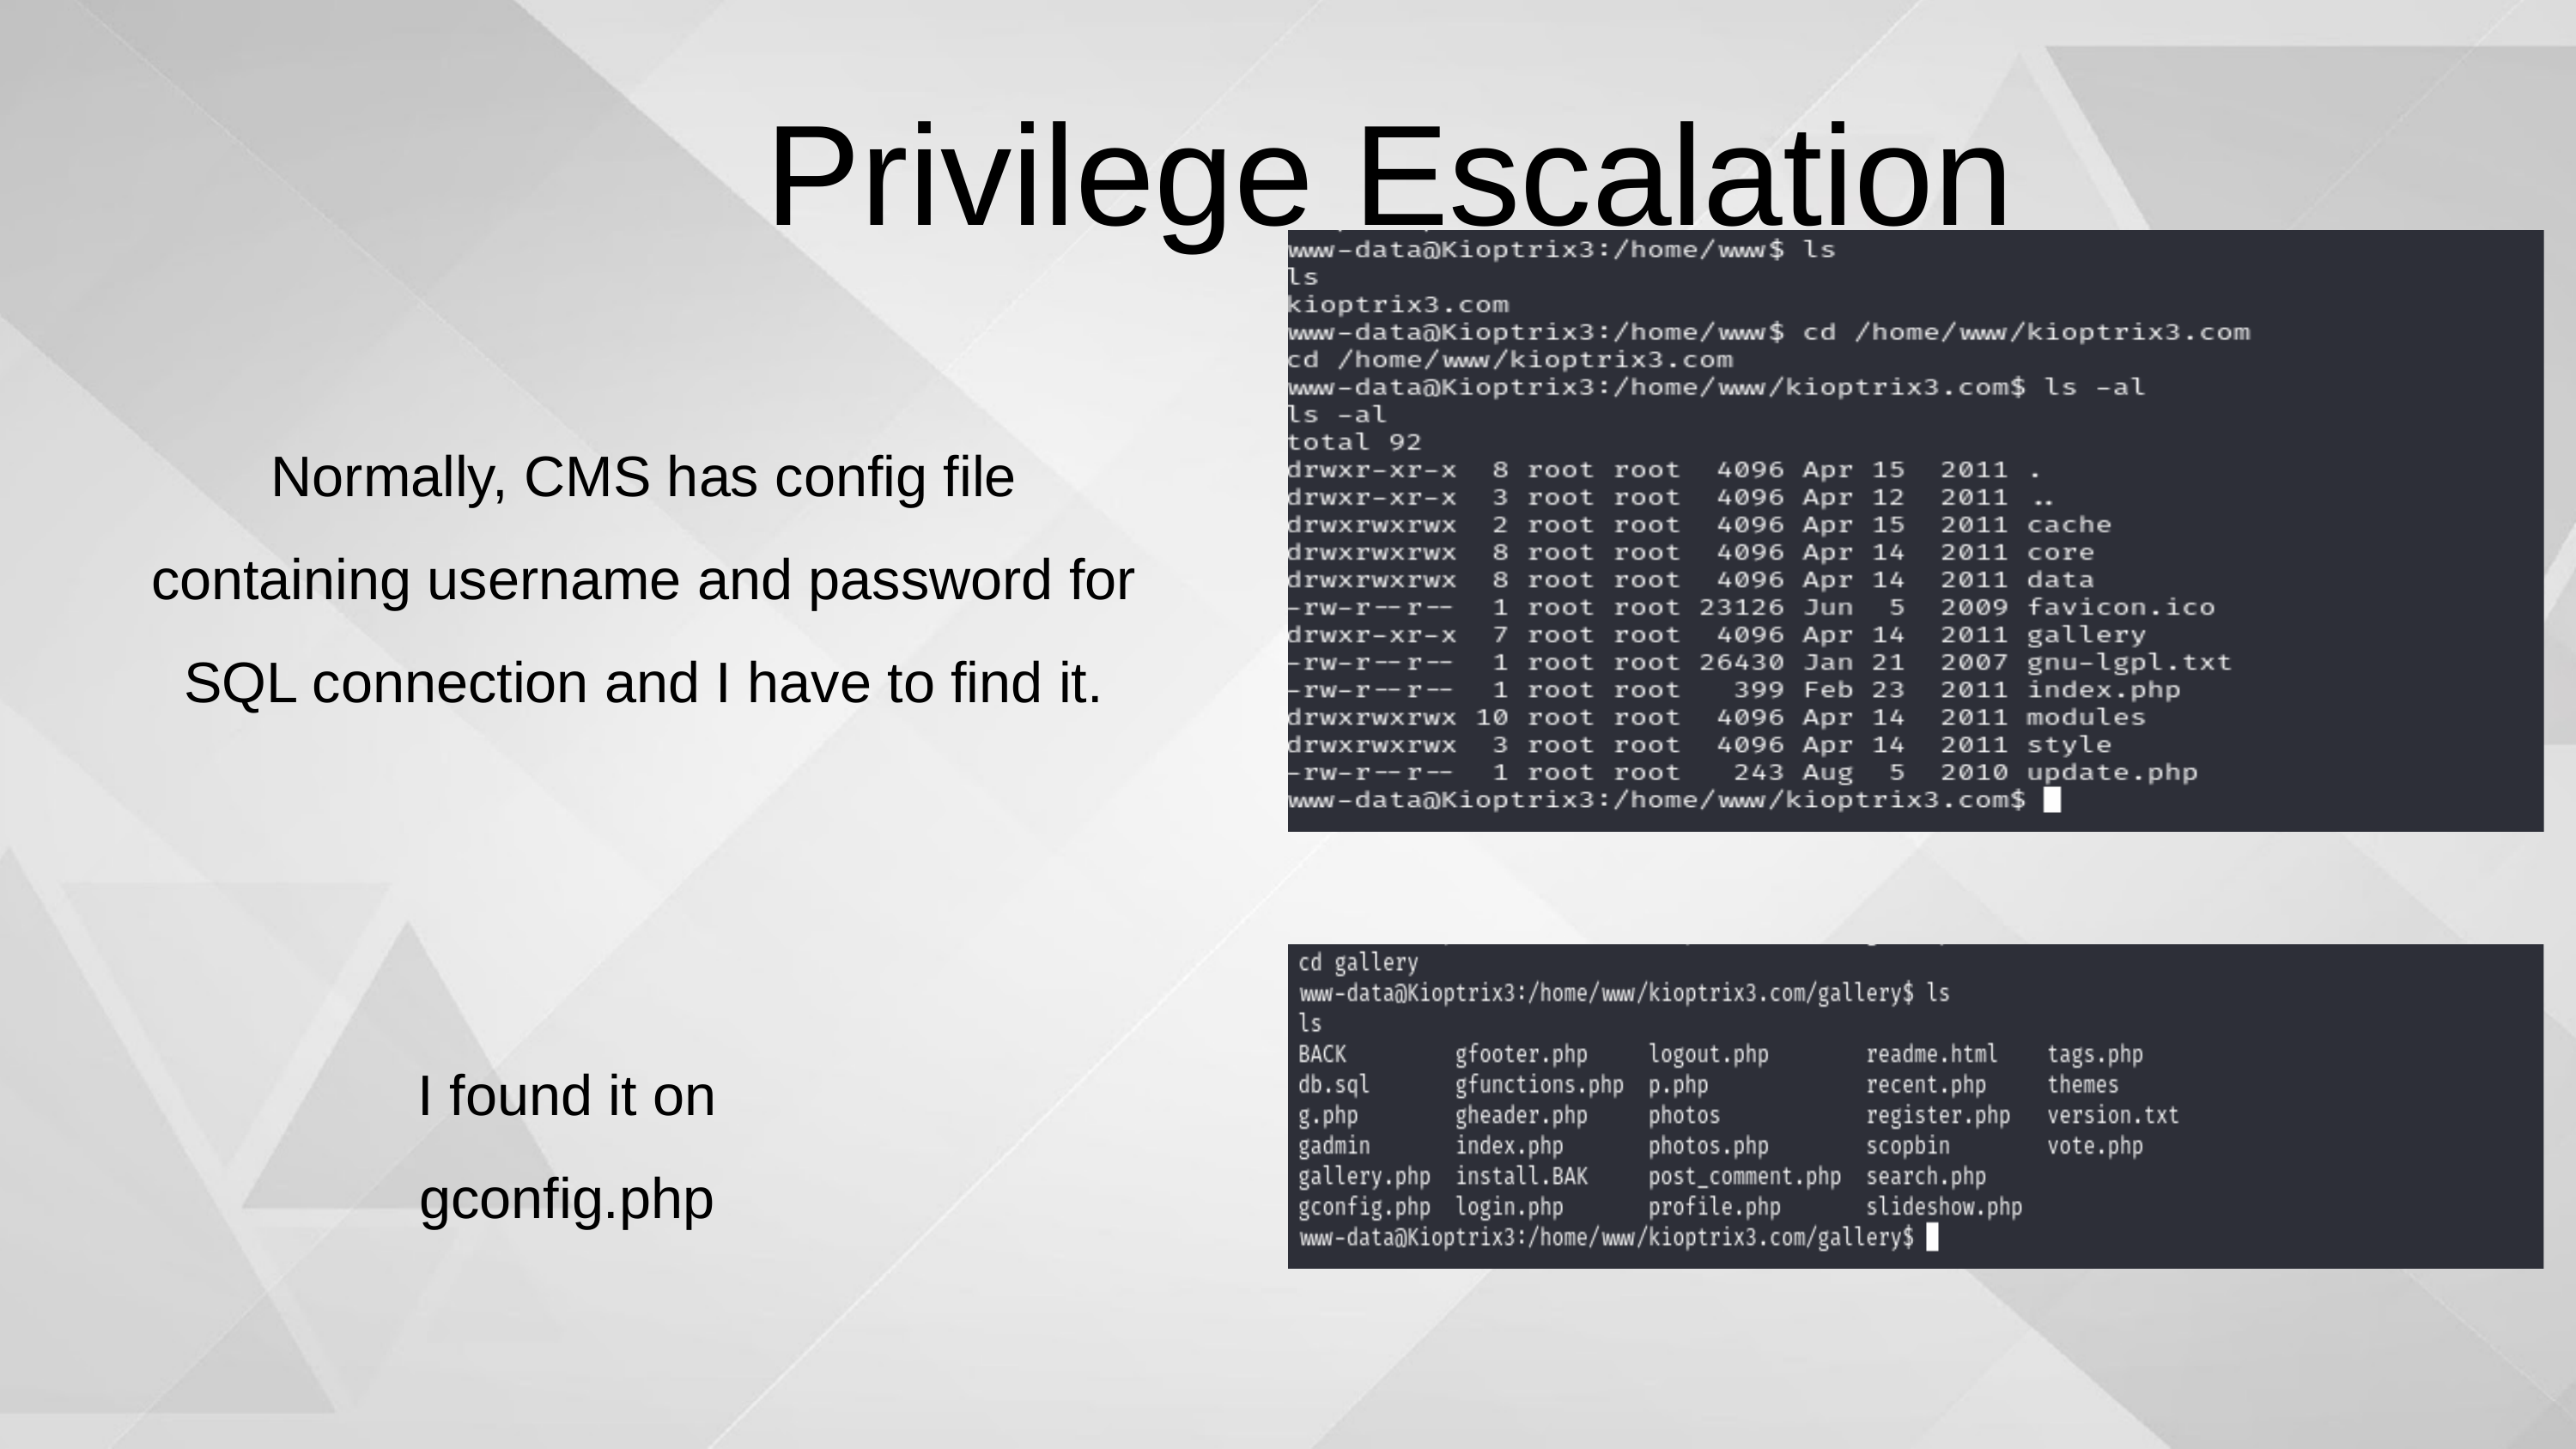

Privilege Escalation

Normally, CMS has config file containing username and password for SQL connection and I have to find it.

I found it on gconfig.php